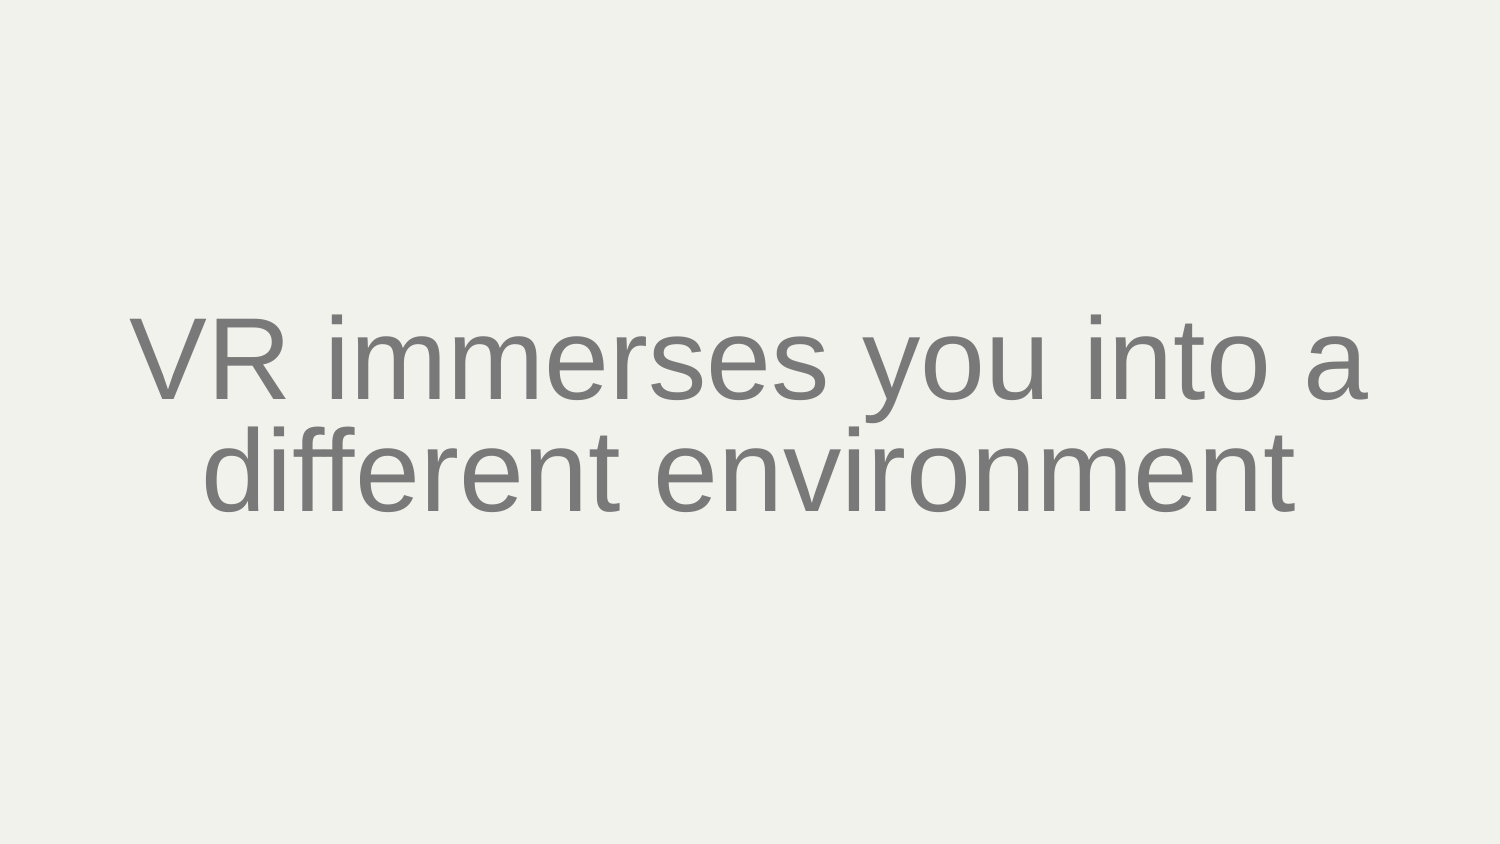

VR immerses you into a different environment